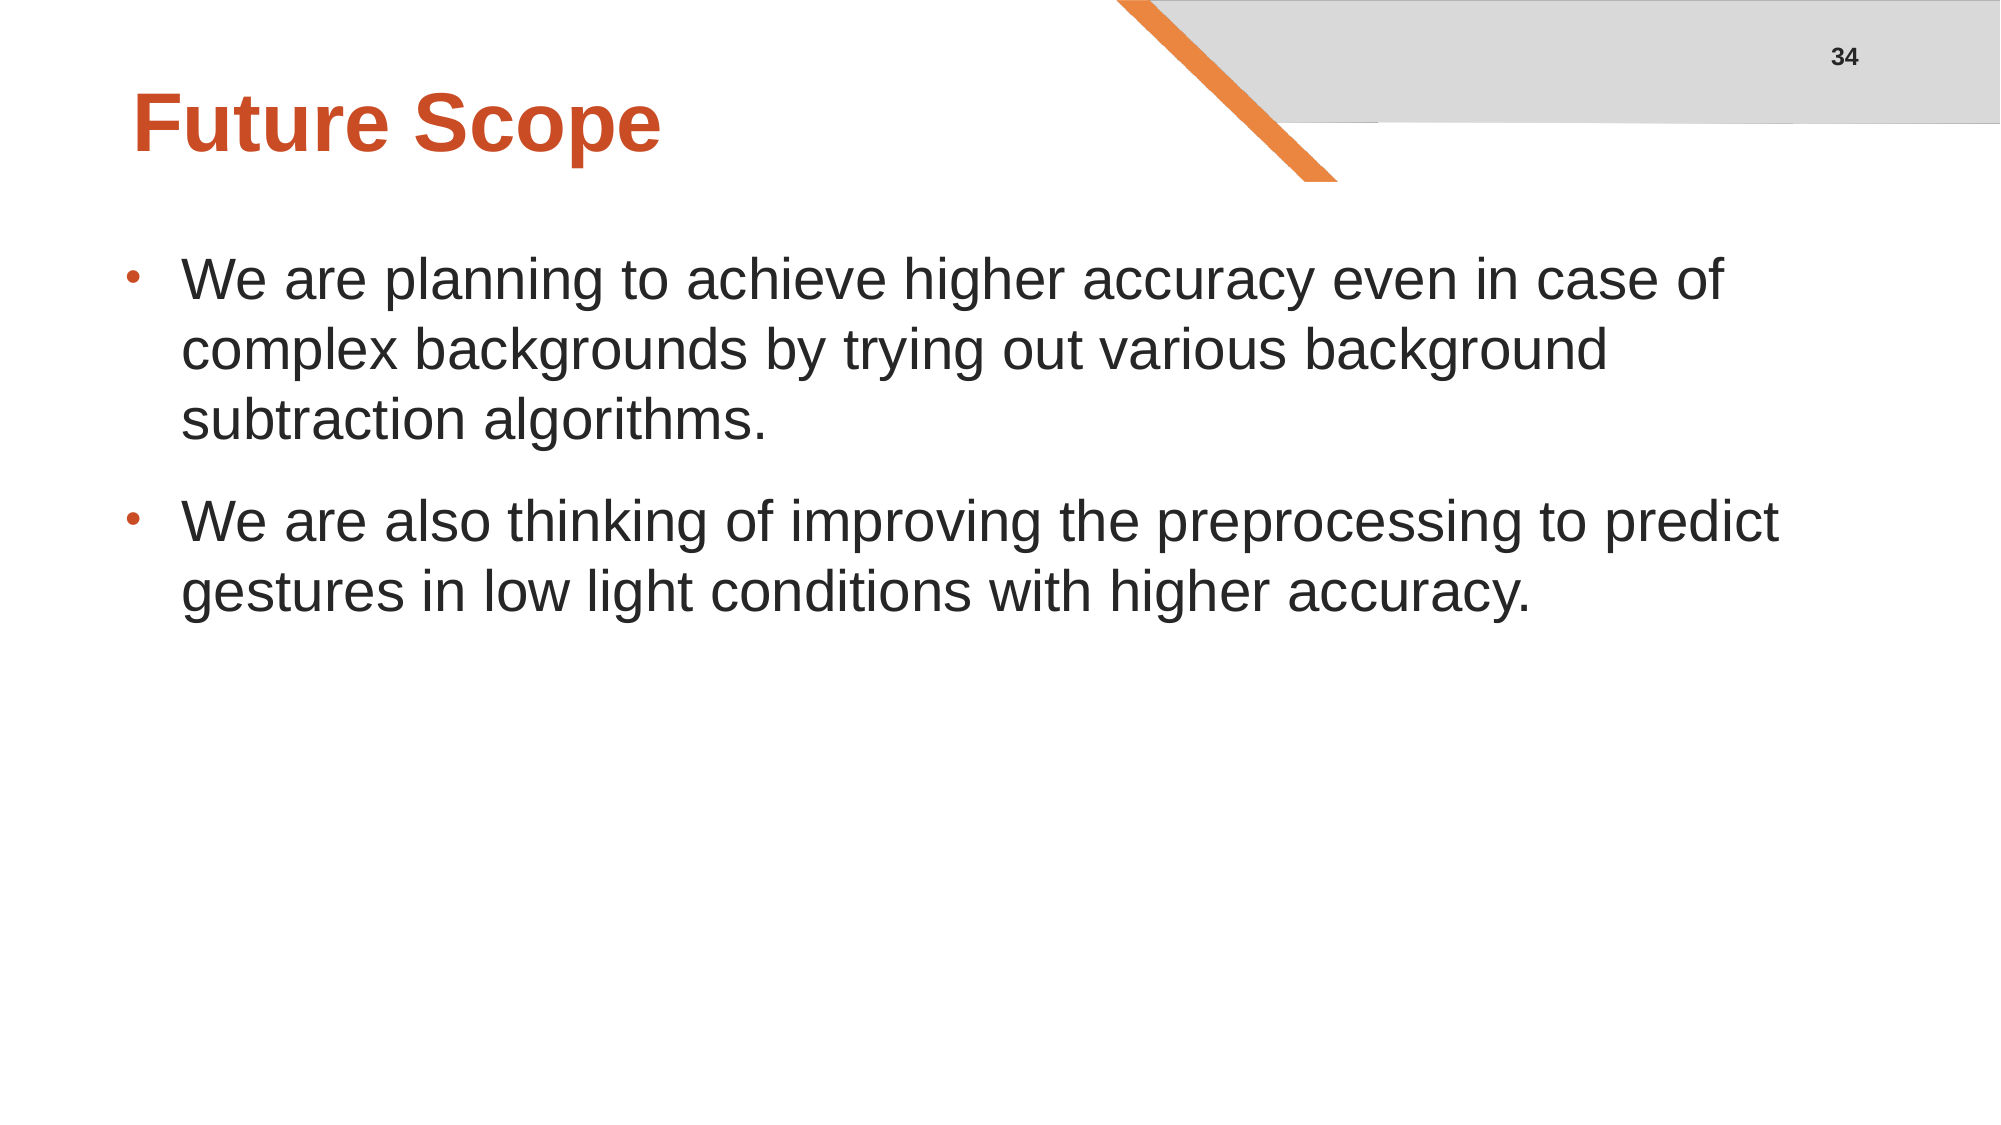

34
# Future Scope
We are planning to achieve higher accuracy even in case of complex backgrounds by trying out various background subtraction algorithms.
We are also thinking of improving the preprocessing to predict gestures in low light conditions with higher accuracy.